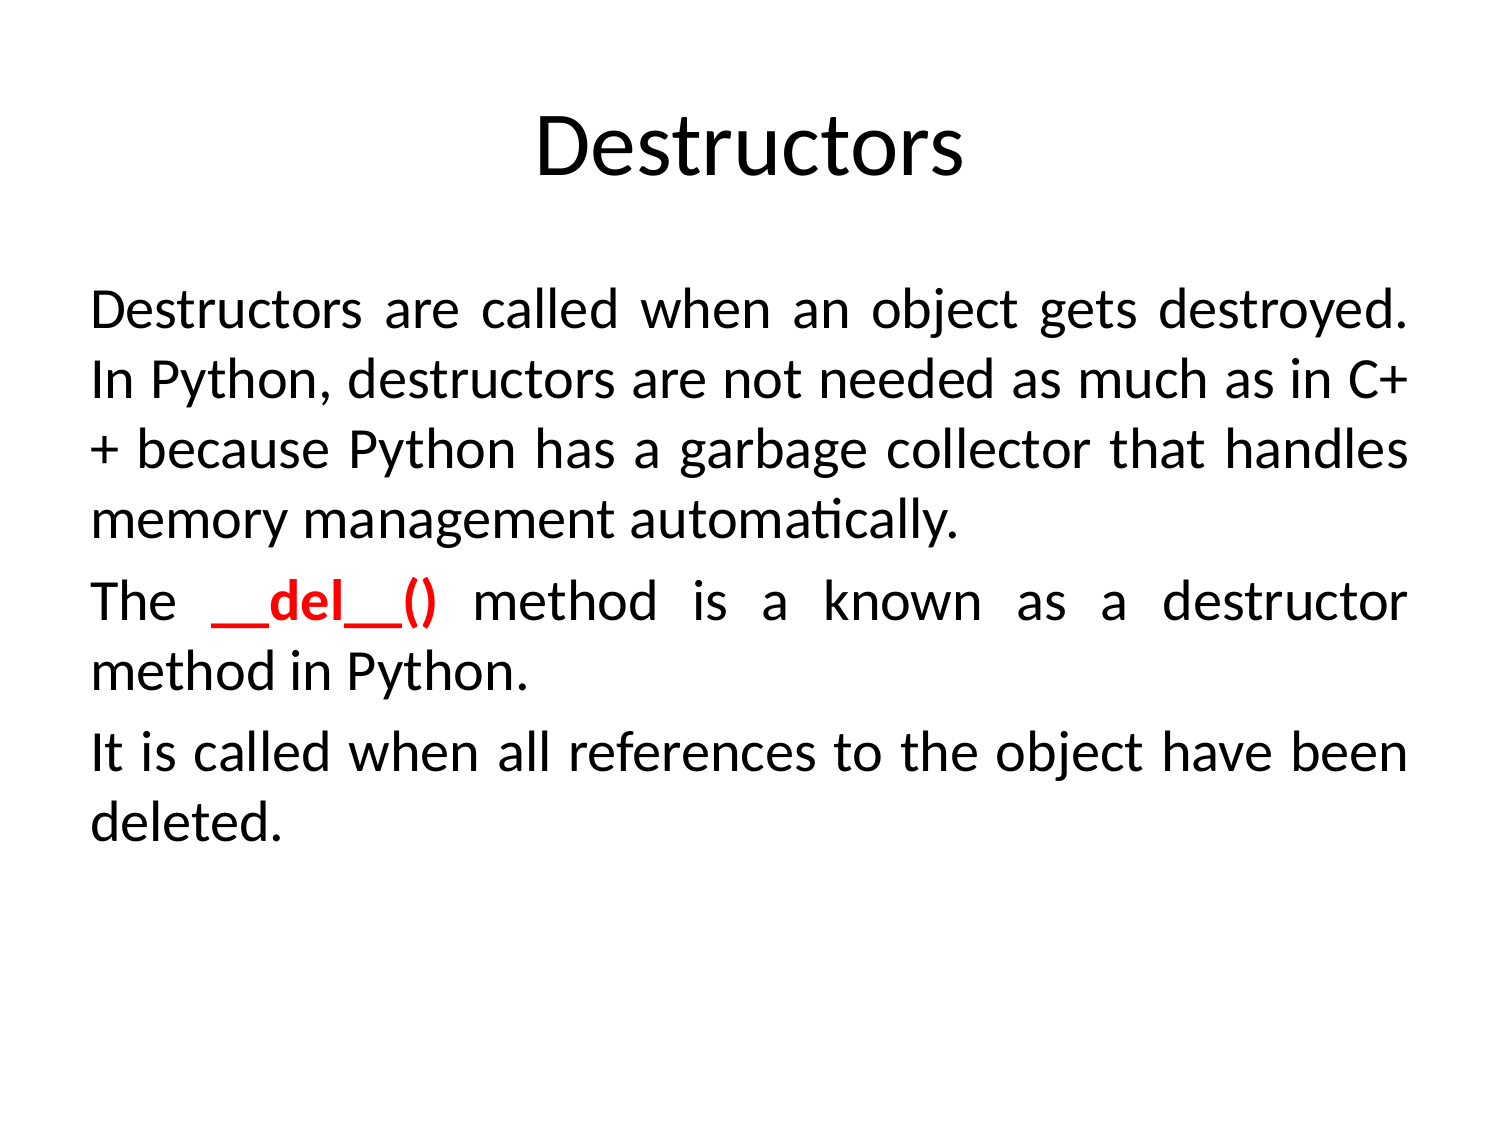

# Destructors
Destructors are called when an object gets destroyed. In Python, destructors are not needed as much as in C++ because Python has a garbage collector that handles memory management automatically.
The __del__() method is a known as a destructor method in Python.
It is called when all references to the object have been deleted.